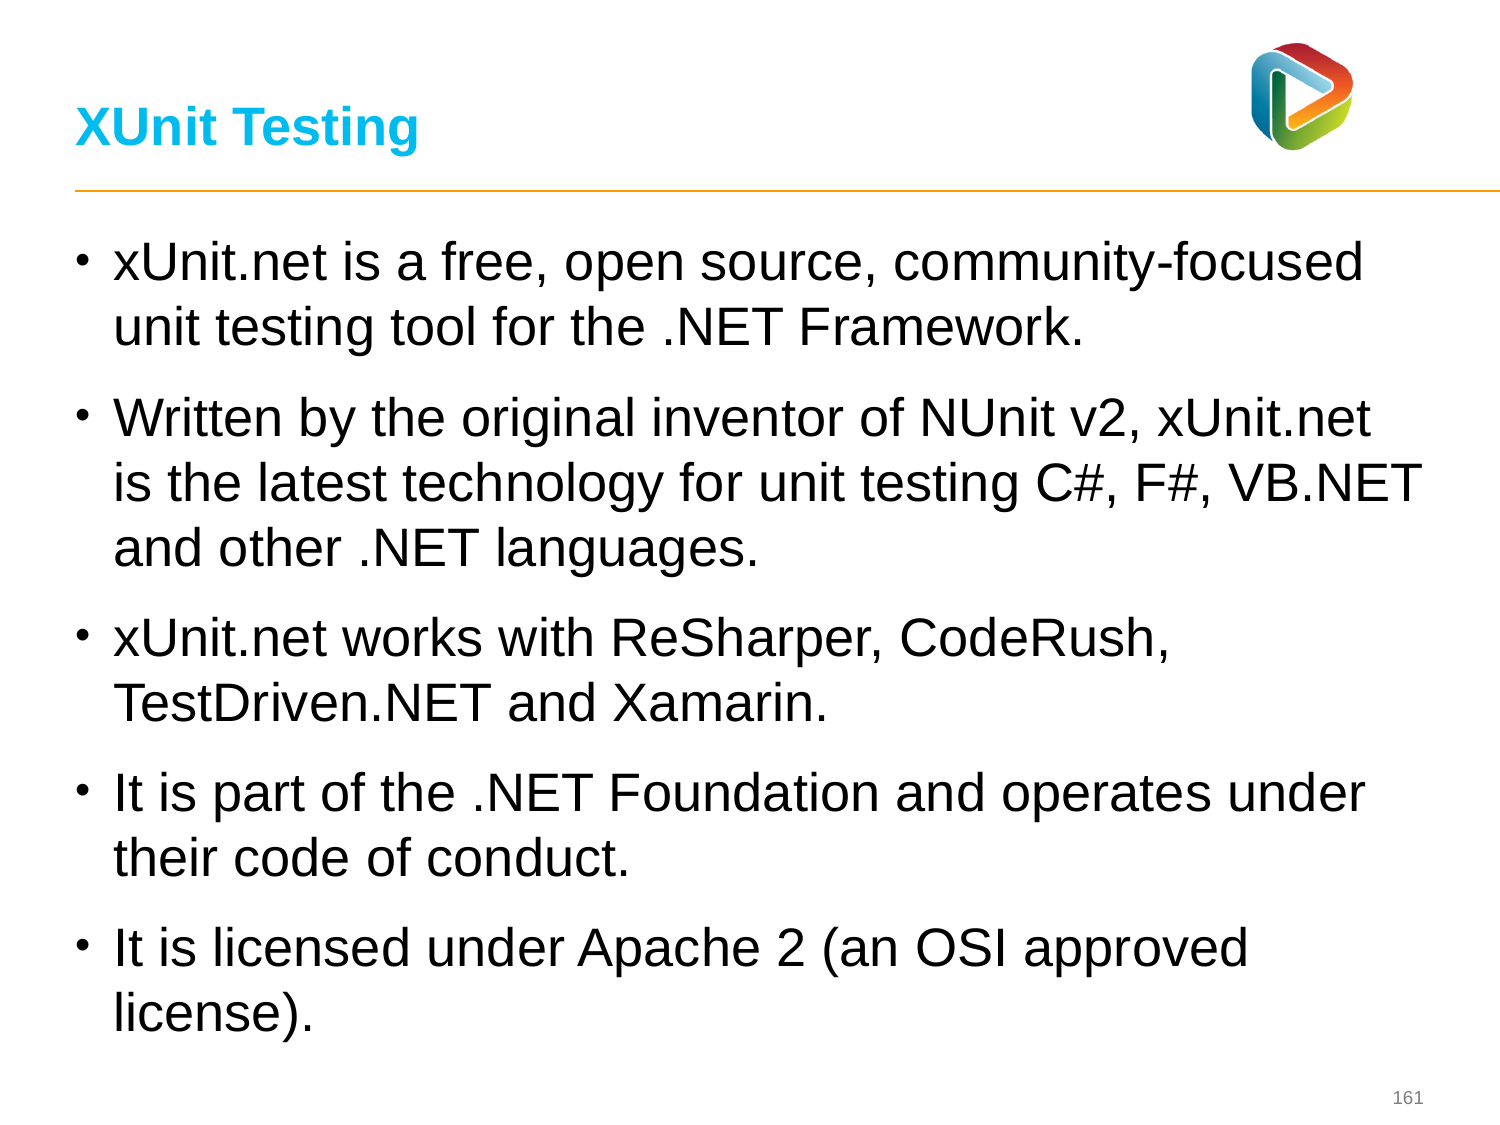

# XUnit Testing
xUnit.net is a free, open source, community-focused unit testing tool for the .NET Framework.
Written by the original inventor of NUnit v2, xUnit.net is the latest technology for unit testing C#, F#, VB.NET and other .NET languages.
xUnit.net works with ReSharper, CodeRush, TestDriven.NET and Xamarin.
It is part of the .NET Foundation and operates under their code of conduct.
It is licensed under Apache 2 (an OSI approved license).